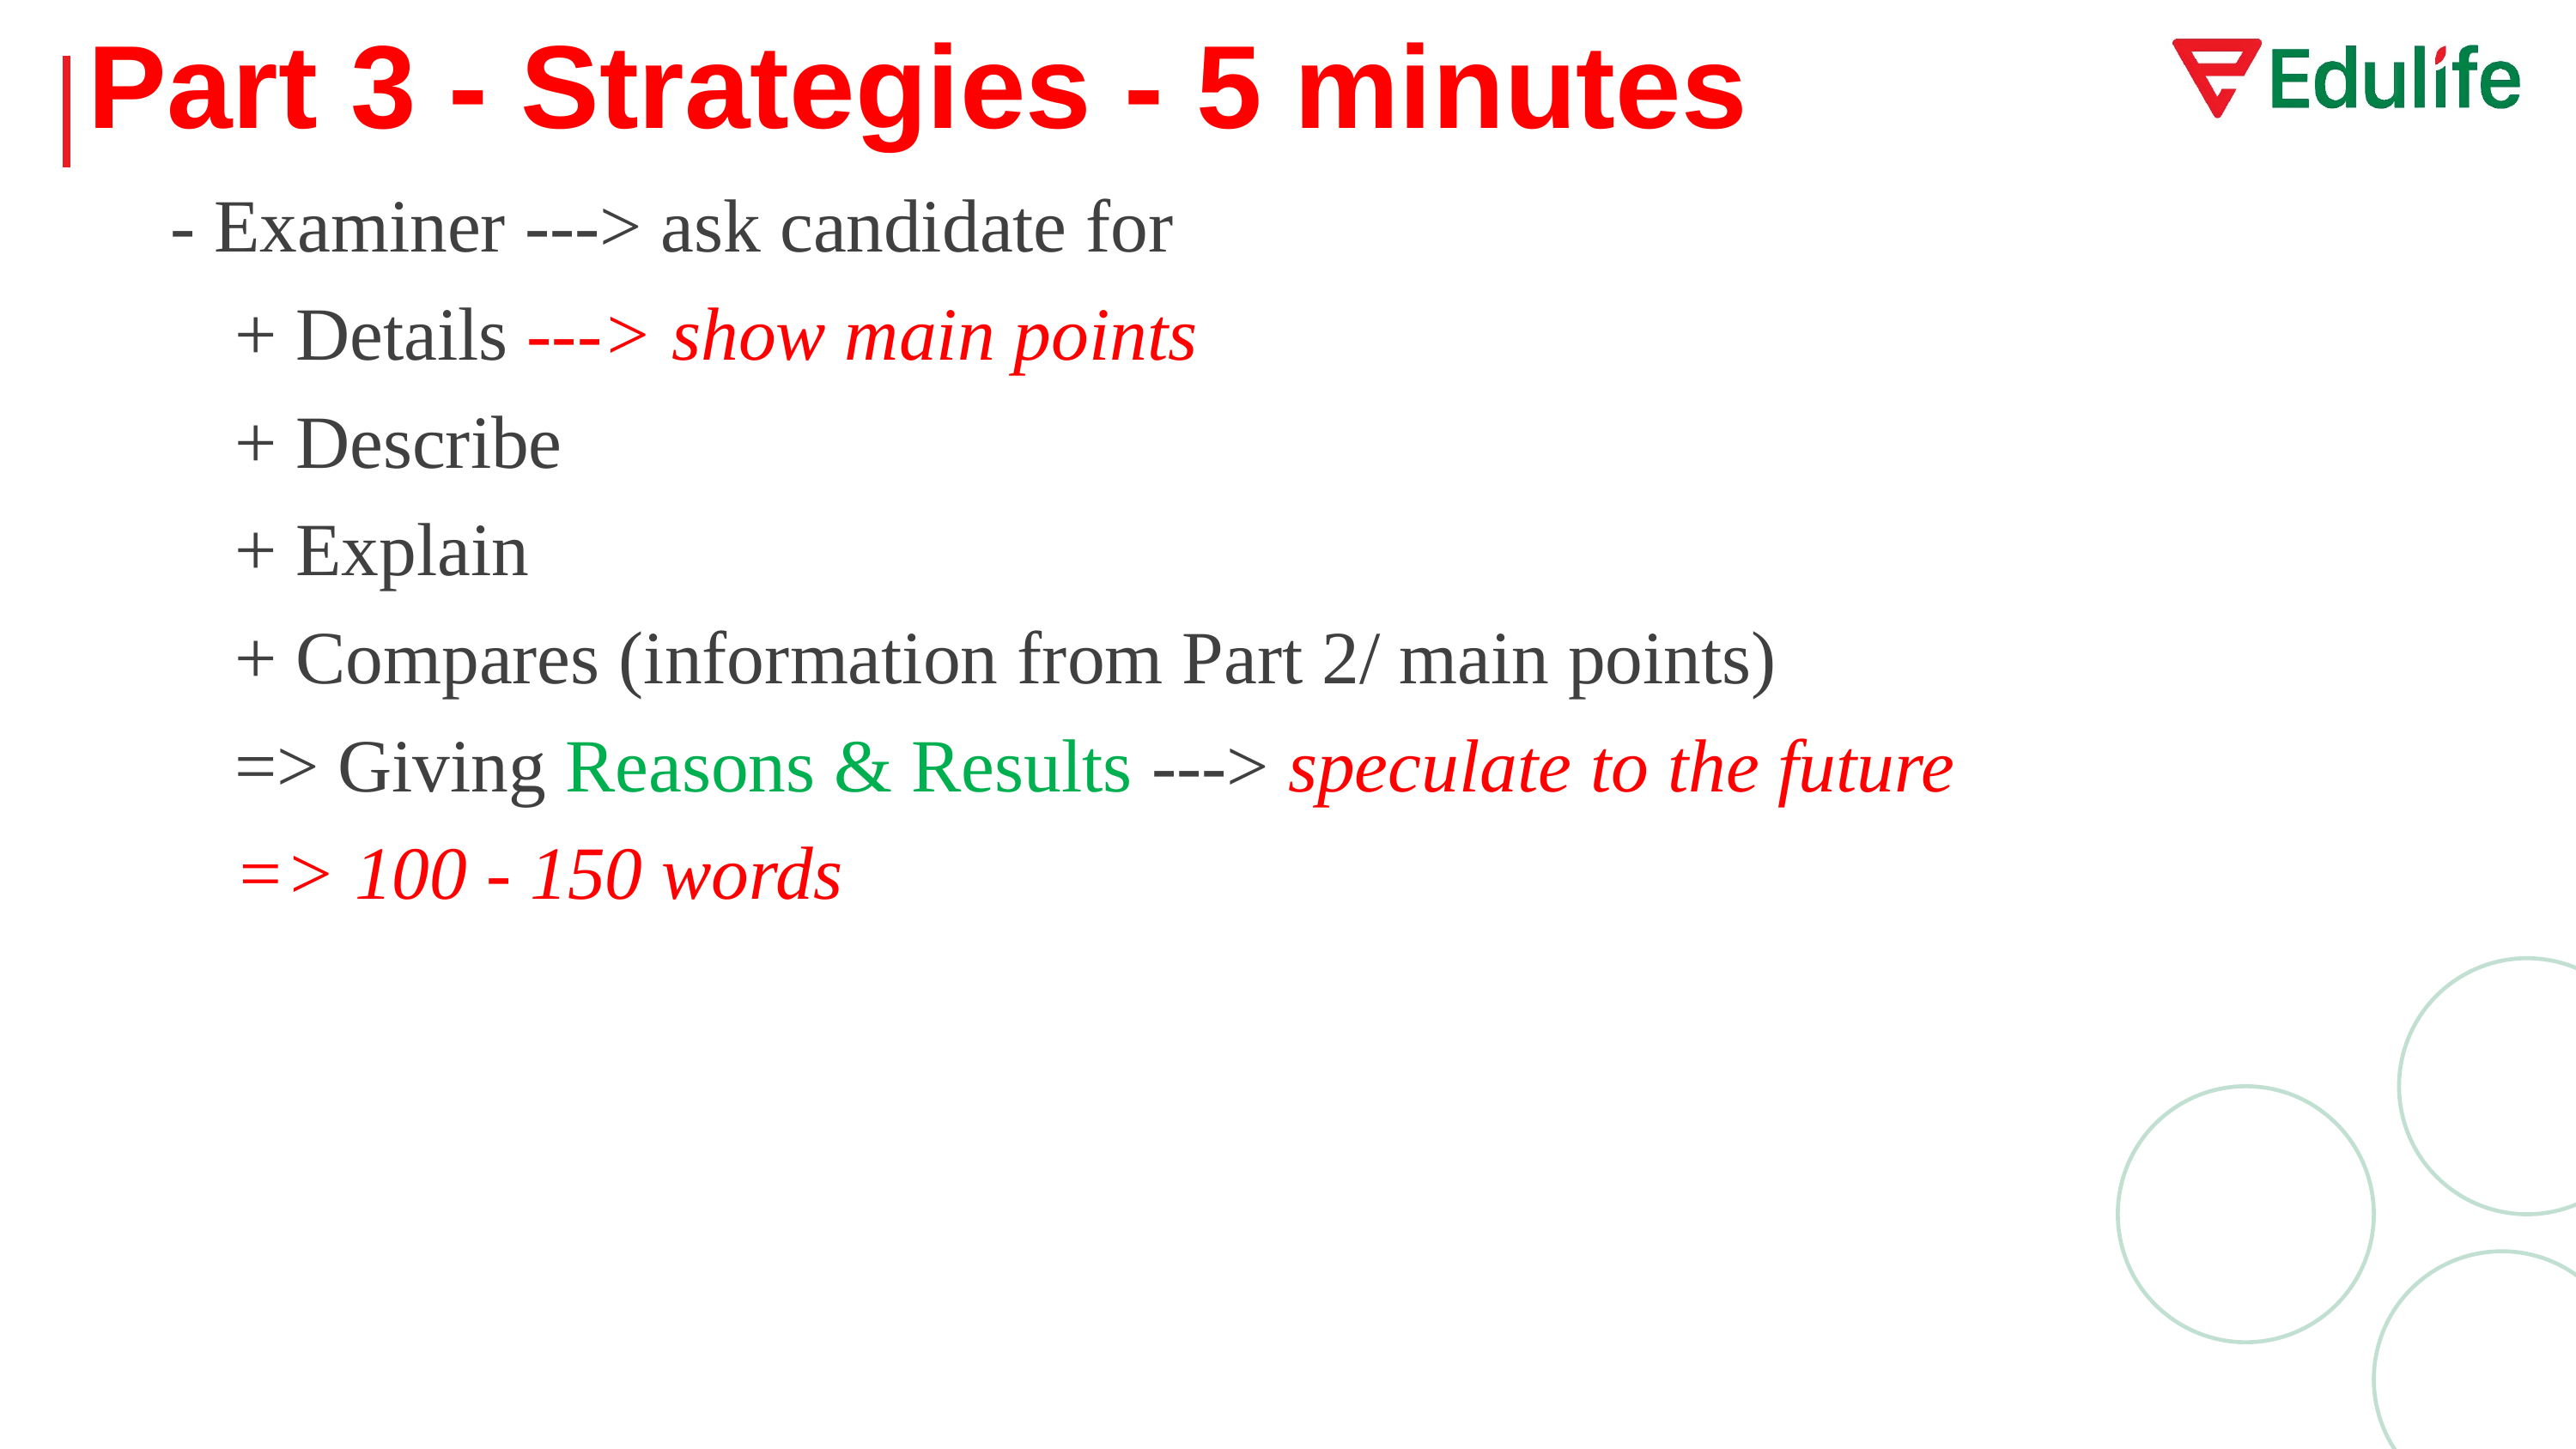

# Part 3 - Strategies - 5 minutes
- Examiner ---> ask candidate for
+ Details ---> show main points
+ Describe
+ Explain
+ Compares (information from Part 2/ main points)
=> Giving Reasons & Results ---> speculate to the future
=> 100 - 150 words